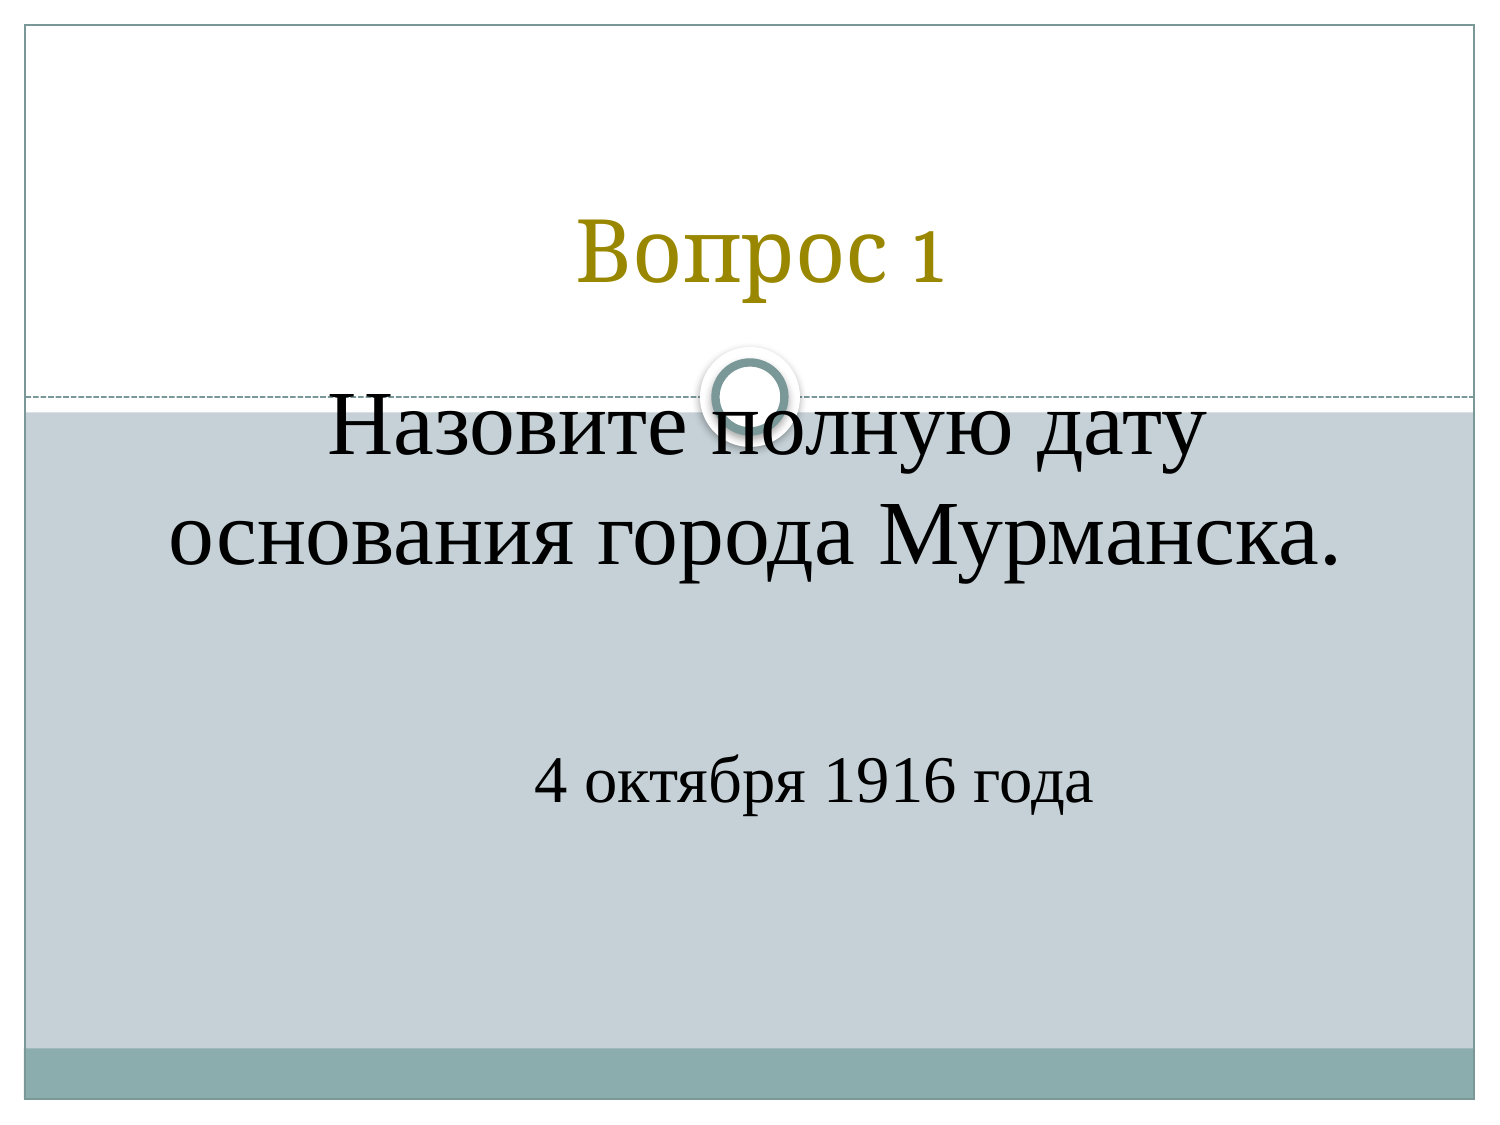

# Вопрос 1
Назовите полную дату основания города Мурманска.
4 октября 1916 года